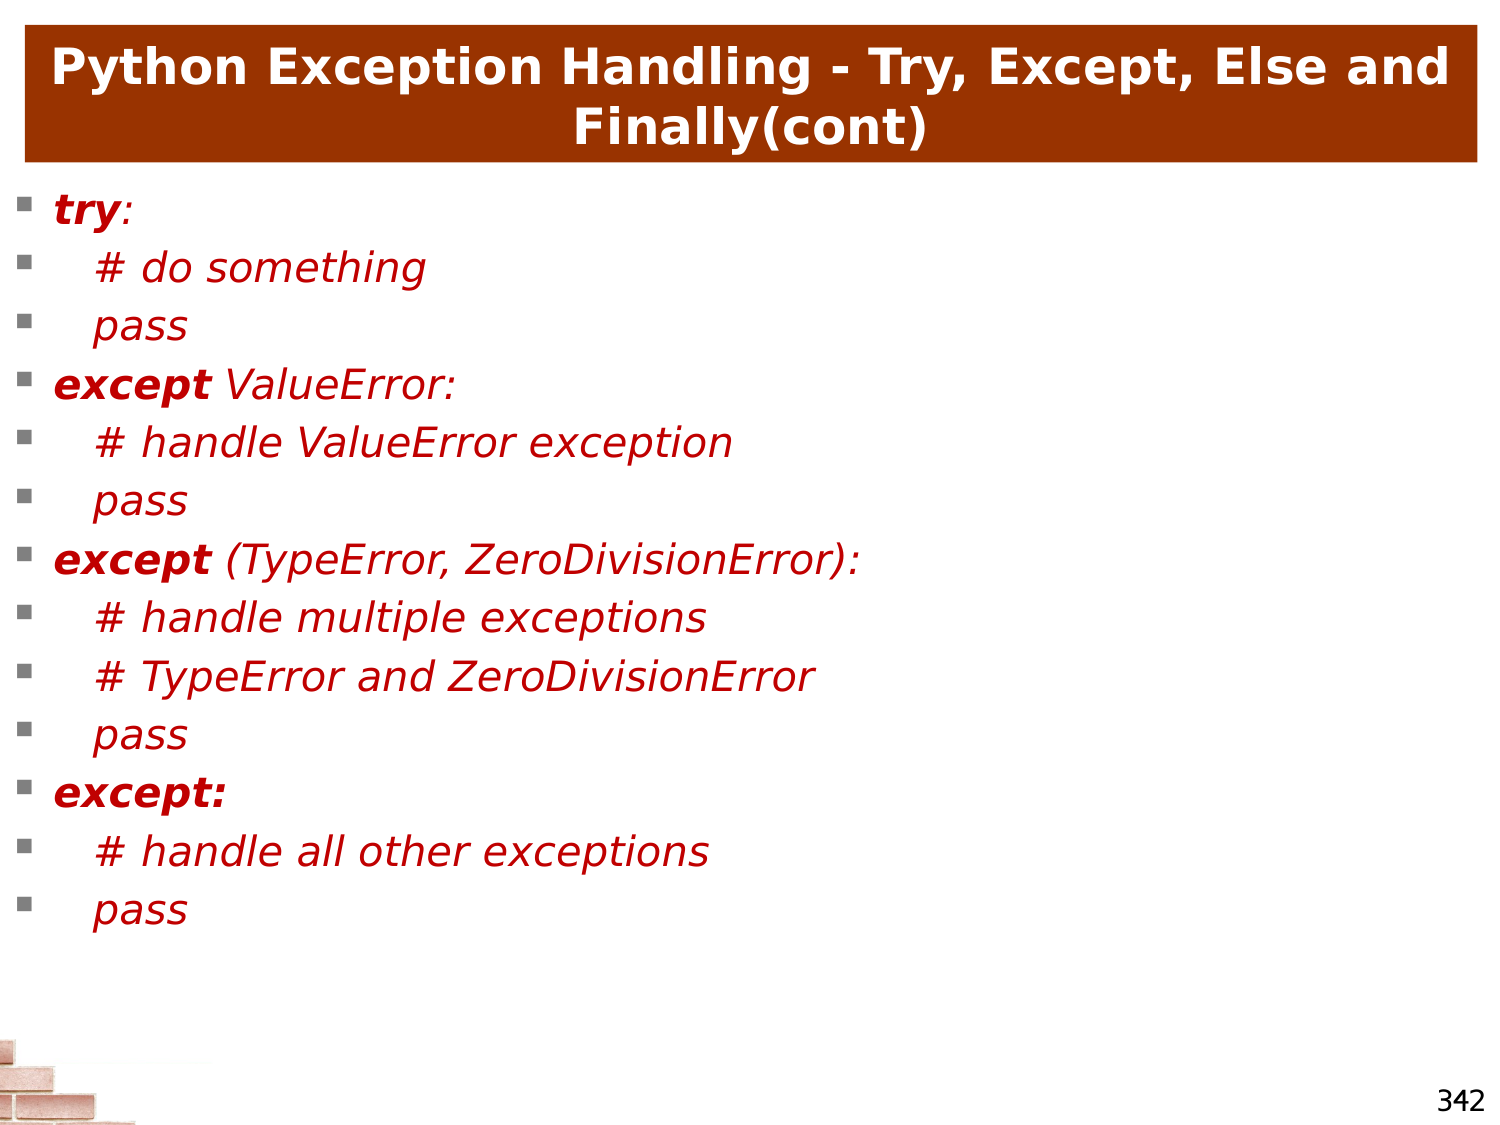

# Python Exception Handling - Try, Except, Else and Finally(cont)
try:
   # do something
   pass
except ValueError:
   # handle ValueError exception
   pass
except (TypeError, ZeroDivisionError):
   # handle multiple exceptions
   # TypeError and ZeroDivisionError
   pass
except:
   # handle all other exceptions
   pass
342